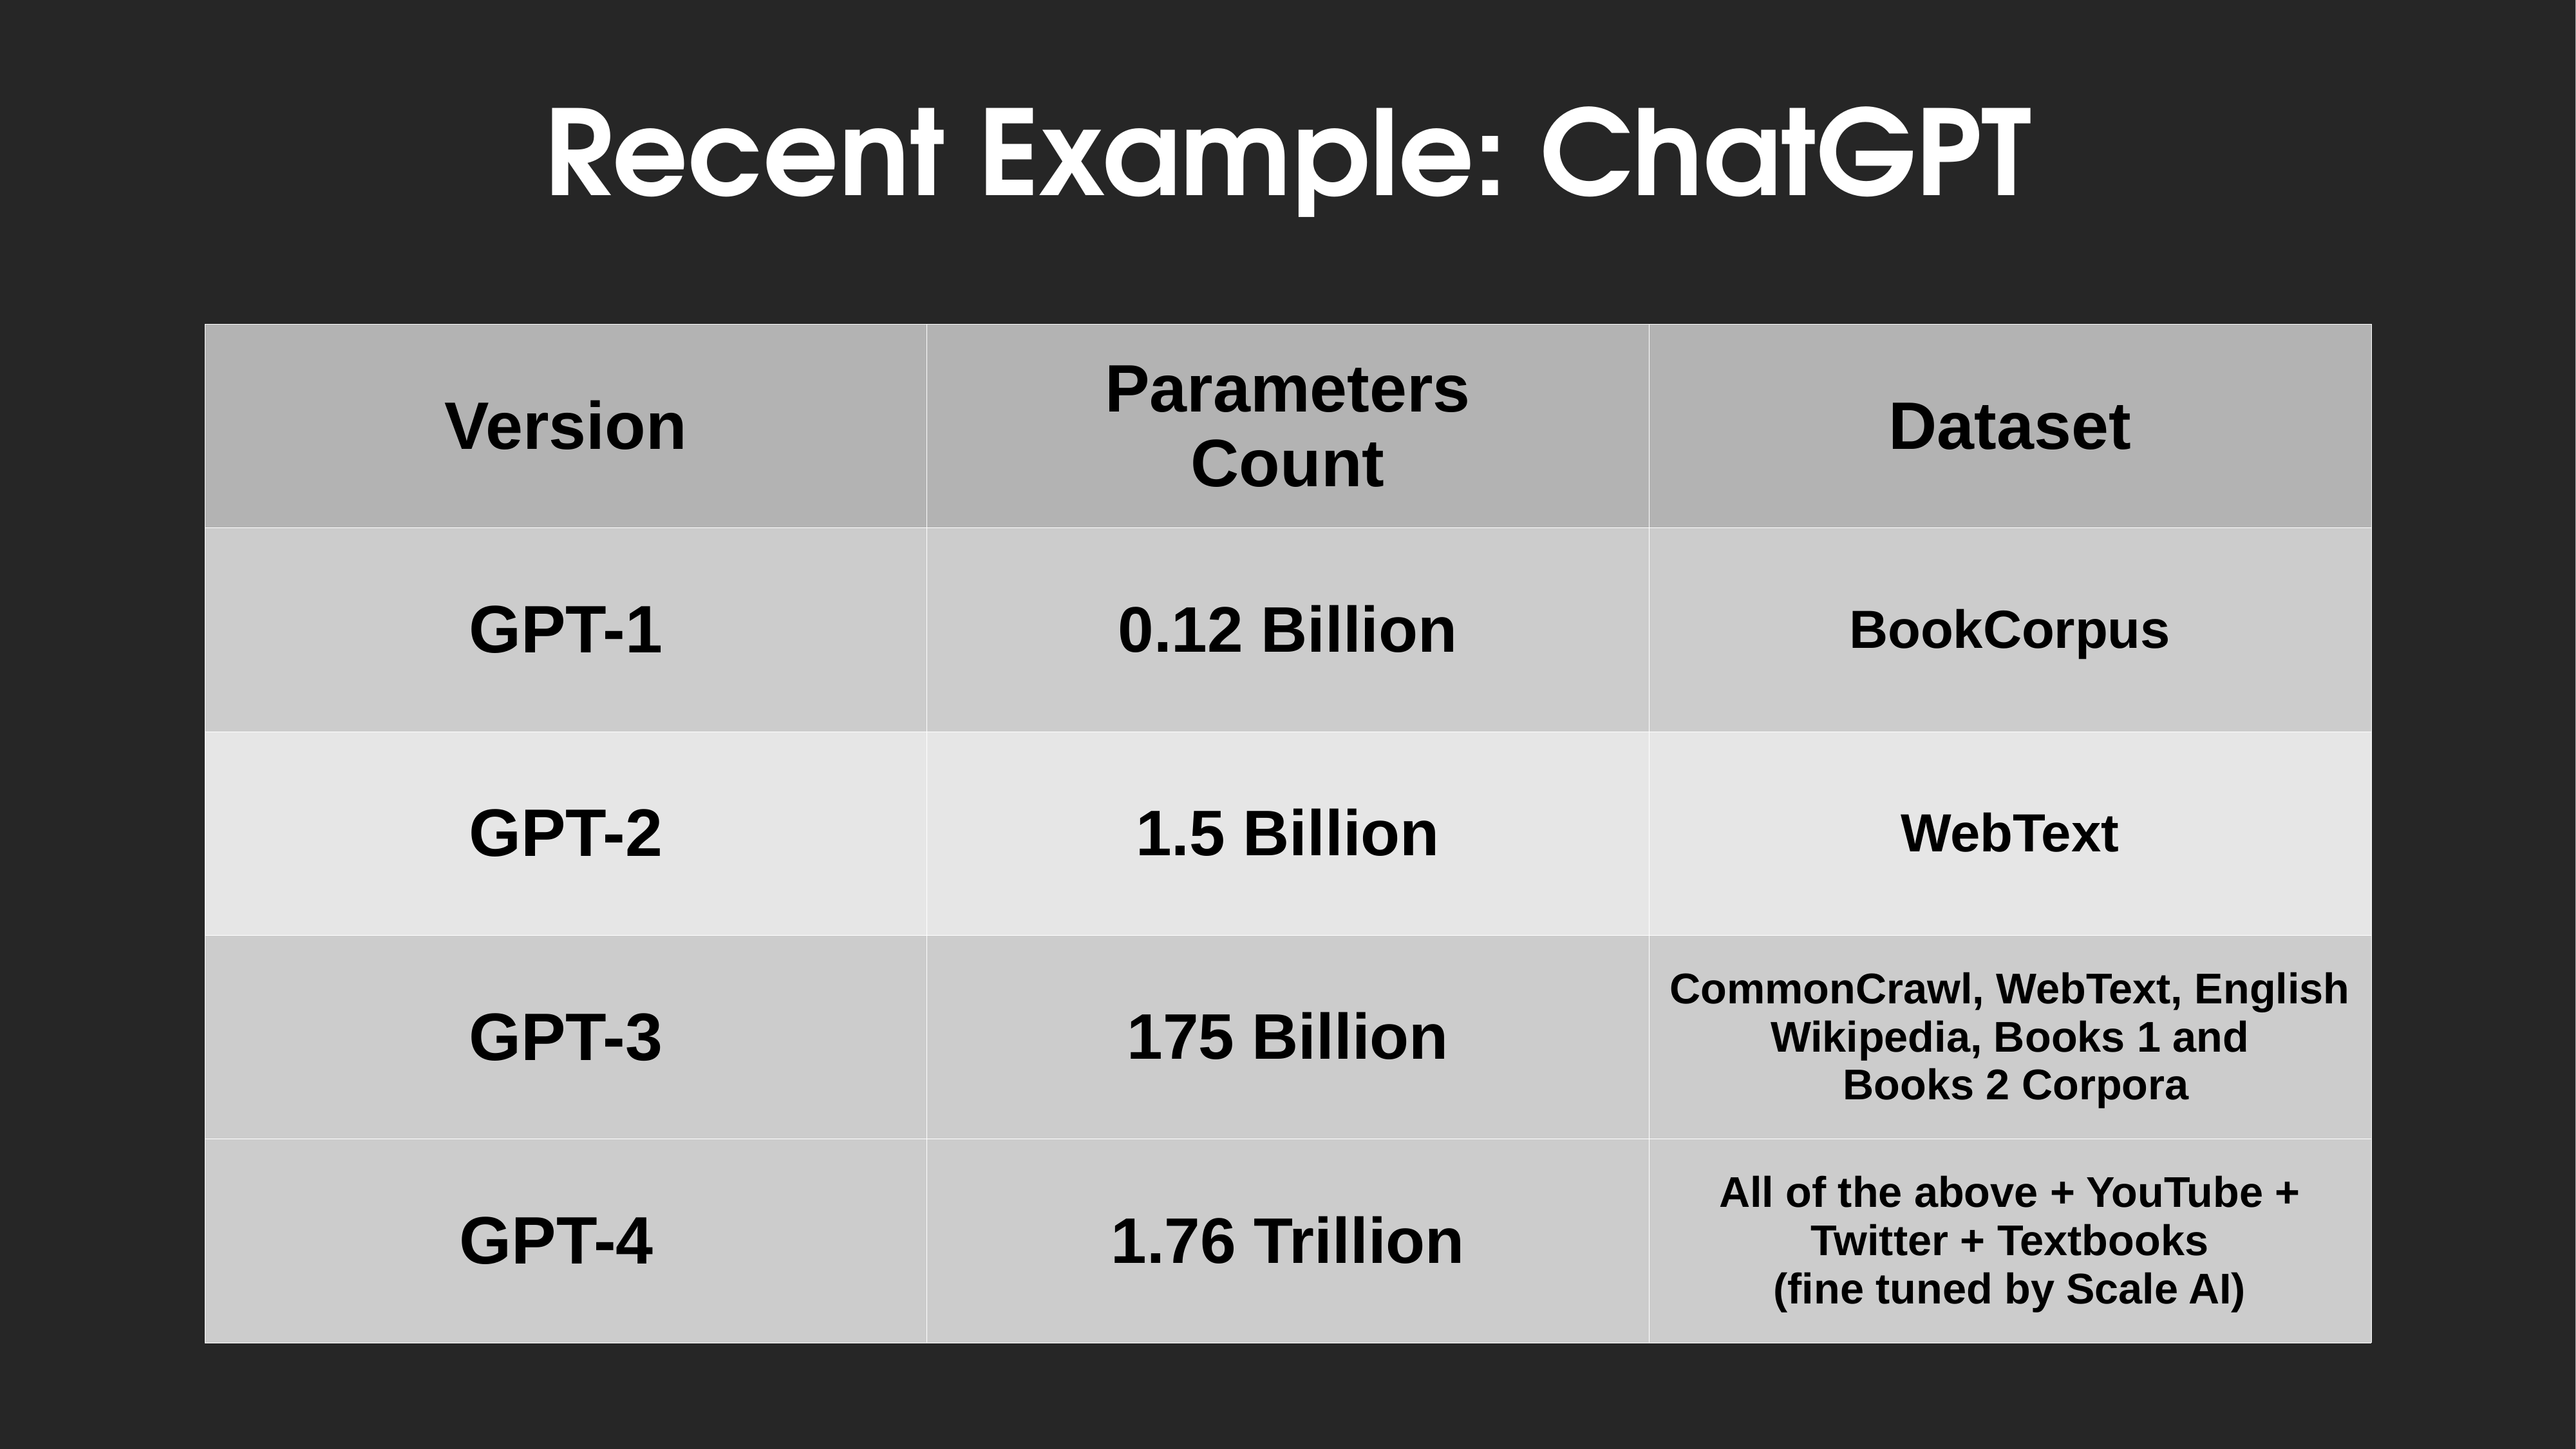

# Recent Example: ChatGPT
| Version | Parameters Count | Dataset |
| --- | --- | --- |
| GPT-1 | 0.12 Billion | BookCorpus |
| GPT-2 | 1.5 Billion | WebText |
| GPT-3 | 175 Billion | CommonCrawl, WebText, English Wikipedia, Books 1 and Books 2 Corpora |
| GPT-4 | 1.76 Trillion | All of the above + YouTube + Twitter + Textbooks (fine tuned by Scale AI) |